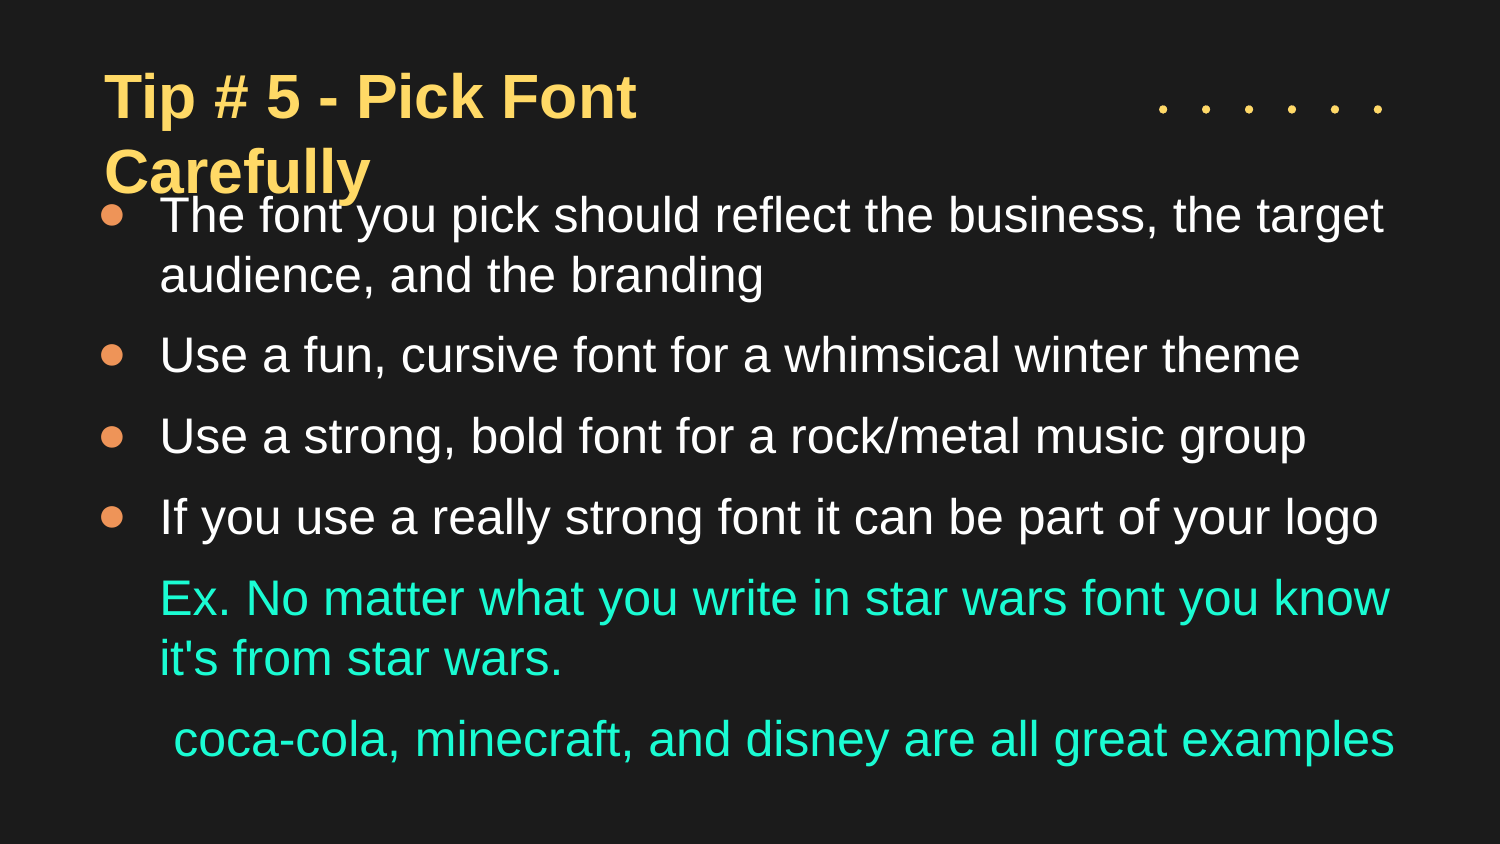

# Tip # 5 - Pick Font Carefully
The font you pick should reflect the business, the target audience, and the branding
Use a fun, cursive font for a whimsical winter theme
Use a strong, bold font for a rock/metal music group
If you use a really strong font it can be part of your logo
Ex. No matter what you write in star wars font you know it's from star wars.
 coca-cola, minecraft, and disney are all great examples